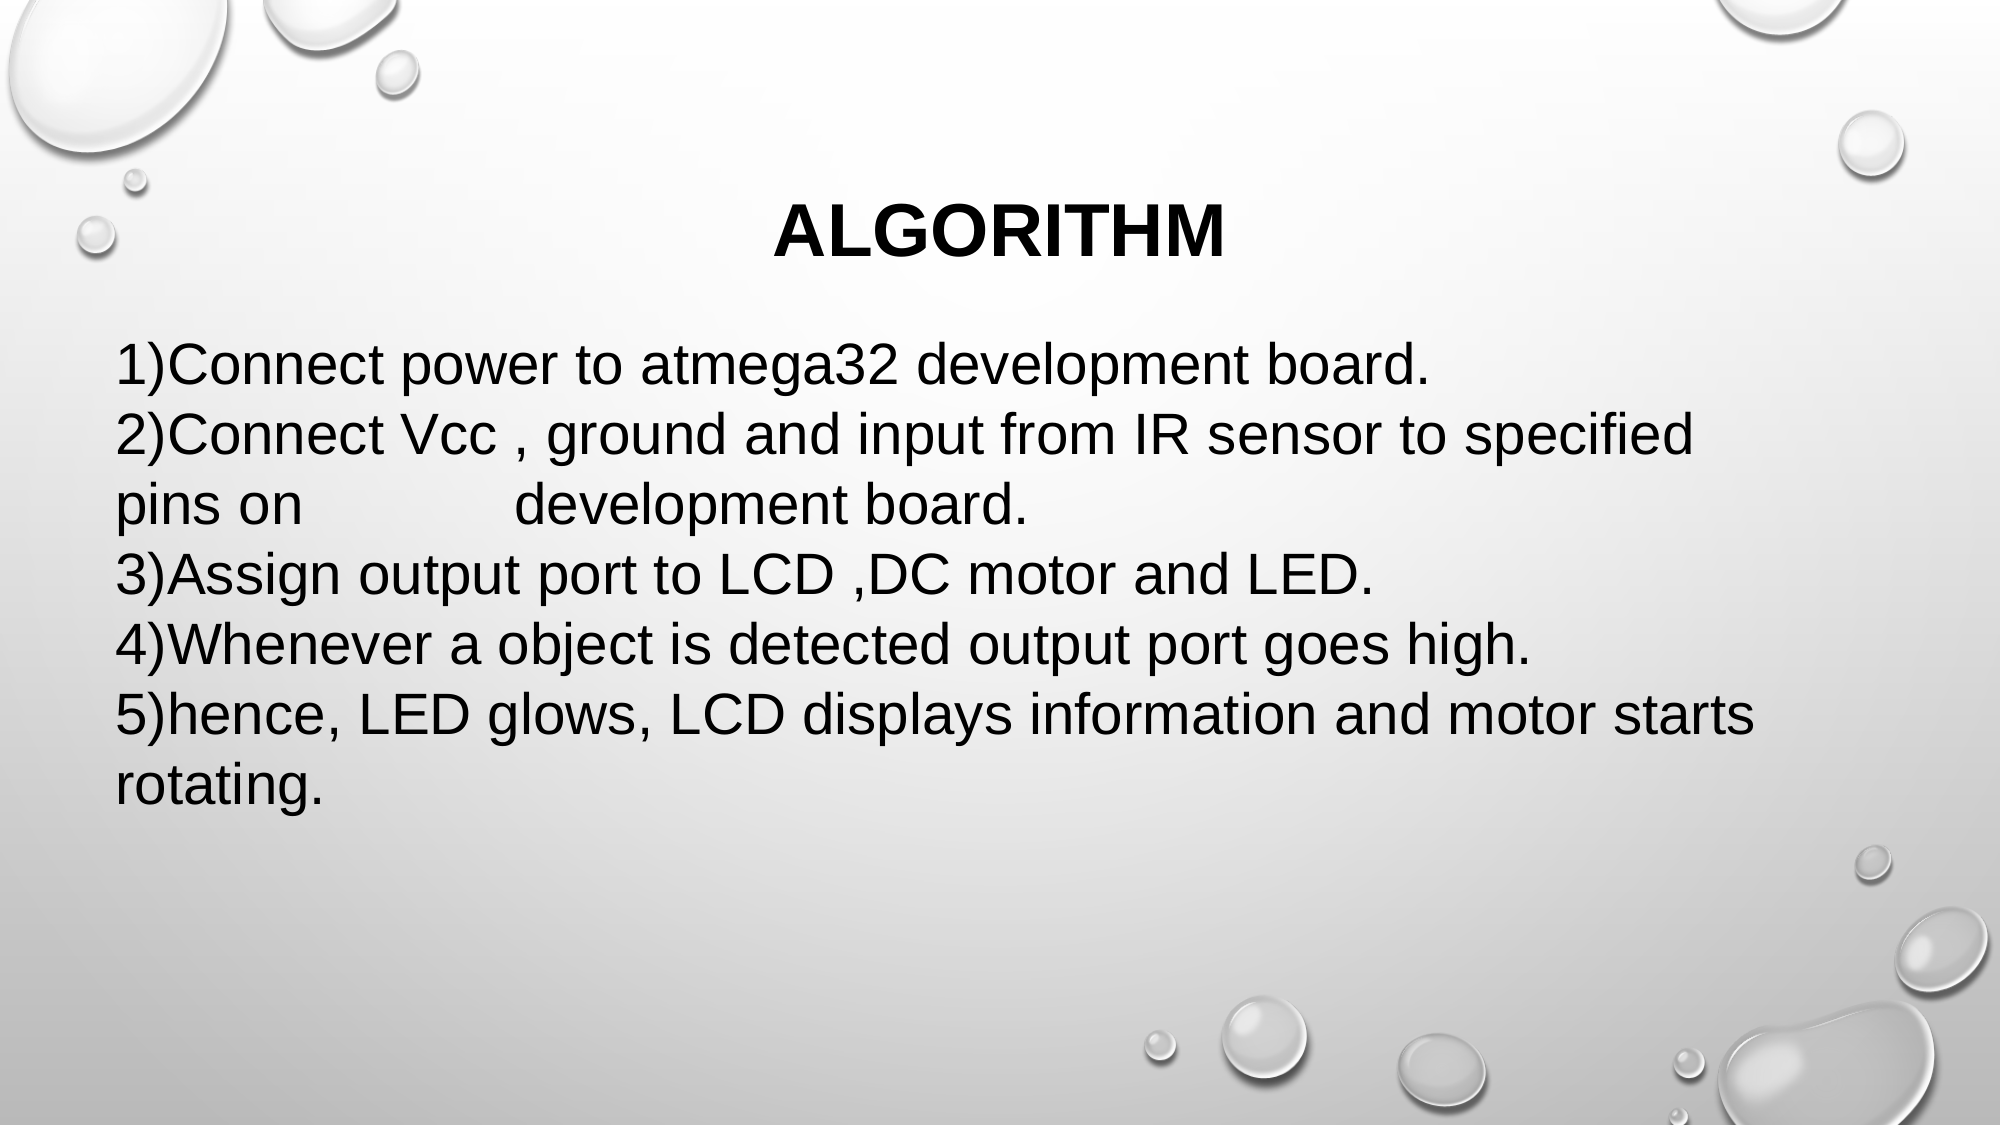

# Algorithm
1)Connect power to atmega32 development board.
2)Connect Vcc , ground and input from IR sensor to specified pins on             development board.
3)Assign output port to LCD ,DC motor and LED.
4)Whenever a object is detected output port goes high.
5)hence, LED glows, LCD displays information and motor starts rotating.